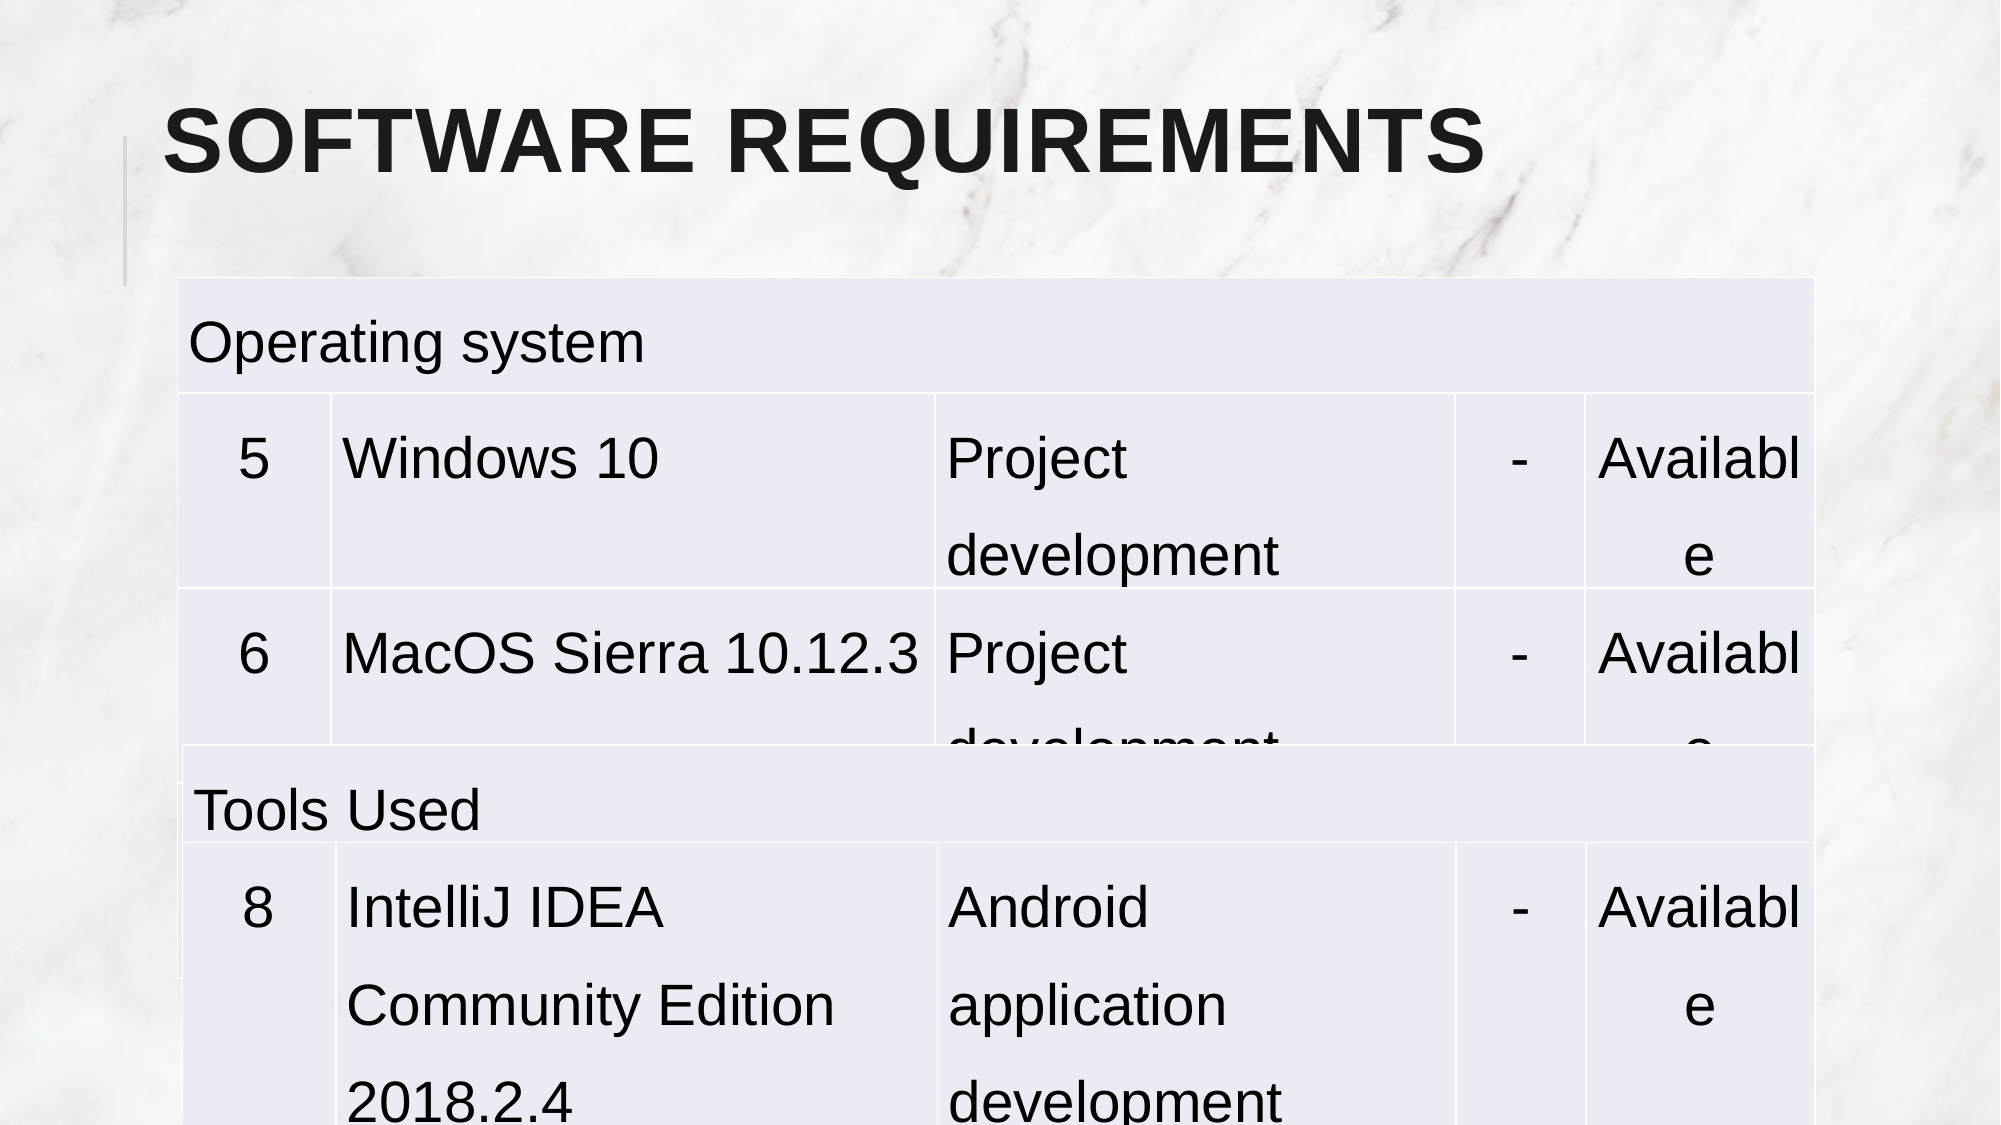

# software requirements

| Operating system |  |  |  |  |
| --- | --- | --- | --- | --- |
| 5 | Windows 10 | Project development | - | Available |
| 6 | MacOS Sierra 10.12.3 | Project development | - | Available |
| 7 | Android Nougat 7.0 | Project testing | - | Available |
| Tools Used |  |  |  |  |
| --- | --- | --- | --- | --- |
| 8 | IntelliJ IDEA Community Edition 2018.2.4 | Android application development | - | Available |